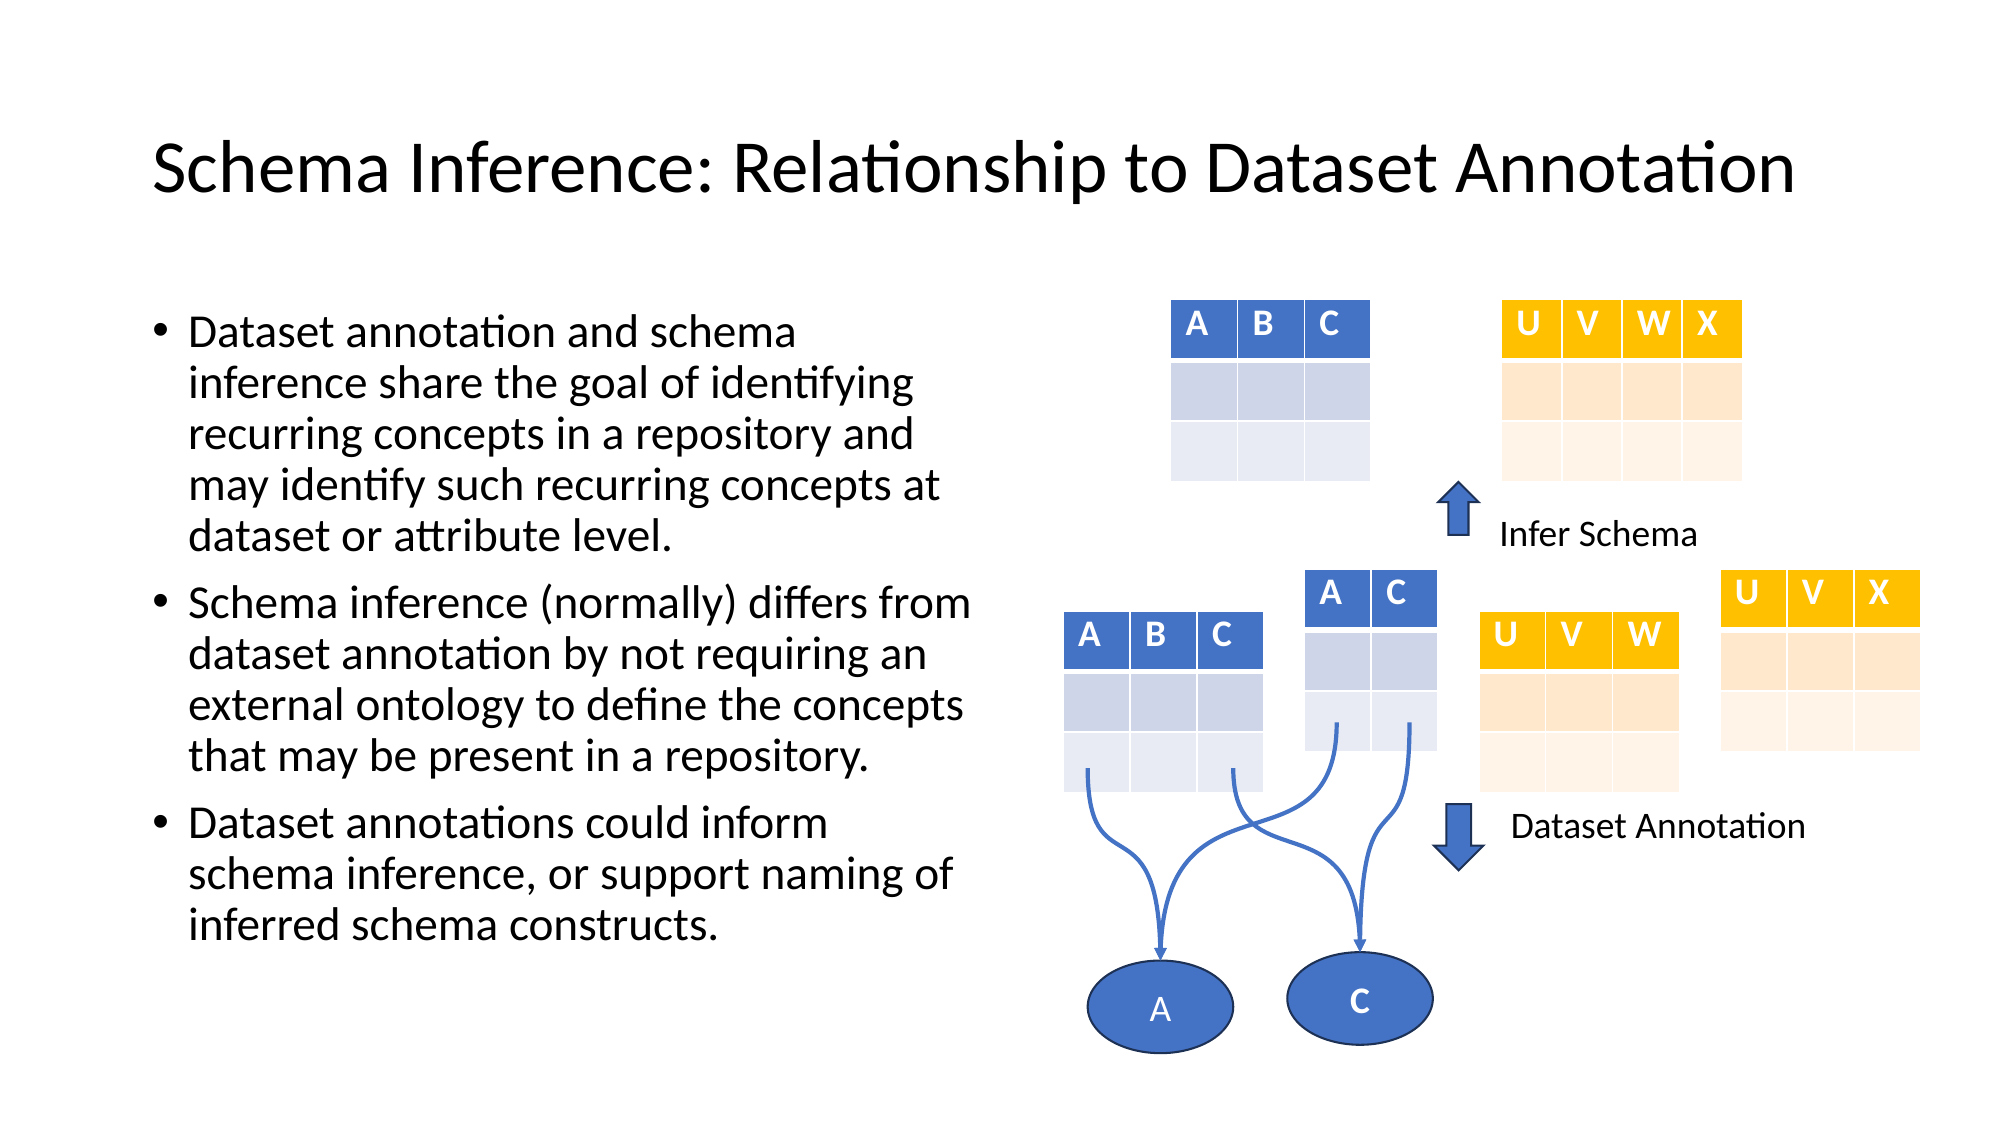

# Schema Inference: Relationship to Dataset Annotation
Dataset annotation and schema inference share the goal of identifying recurring concepts in a repository and may identify such recurring concepts at dataset or attribute level.
Schema inference (normally) differs from dataset annotation by not requiring an external ontology to define the concepts that may be present in a repository.
Dataset annotations could inform schema inference, or support naming of inferred schema constructs.
| A | B | C |
| --- | --- | --- |
|  |  |  |
|  |  |  |
| U | V | W | X |
| --- | --- | --- | --- |
|  |  |  |  |
|  |  |  |  |

Infer Schema
| A | C |
| --- | --- |
|  |  |
|  |  |
| U | V | X |
| --- | --- | --- |
|  |  |  |
|  |  |  |
| A | B | C |
| --- | --- | --- |
|  |  |  |
|  |  |  |
| U | V | W |
| --- | --- | --- |
|  |  |  |
|  |  |  |
Dataset Annotation

C
A